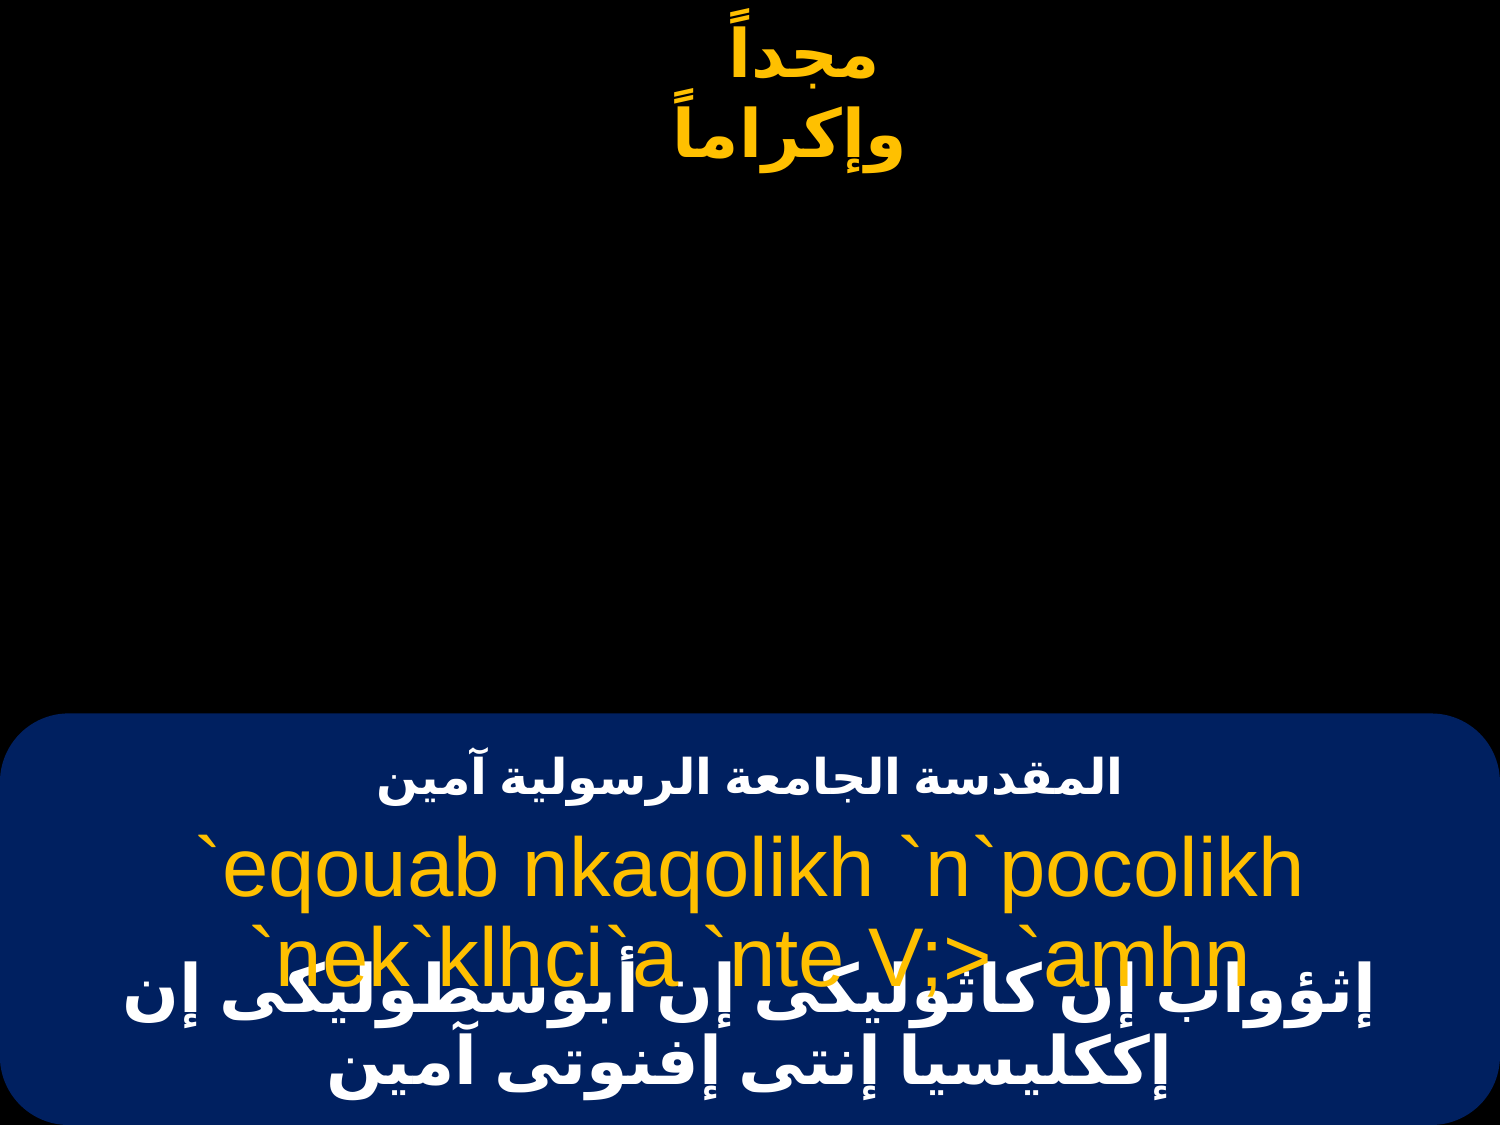

# المقدسة الجامعة الرسولية آمين
`eqouab nkaqolikh `n`pocolikh `nek`klhci`a `nte V;> `amhn
إثؤواب إن كاثوليكى إن أبوسطوليكى إن إككليسيا إنتى إفنوتى آمين